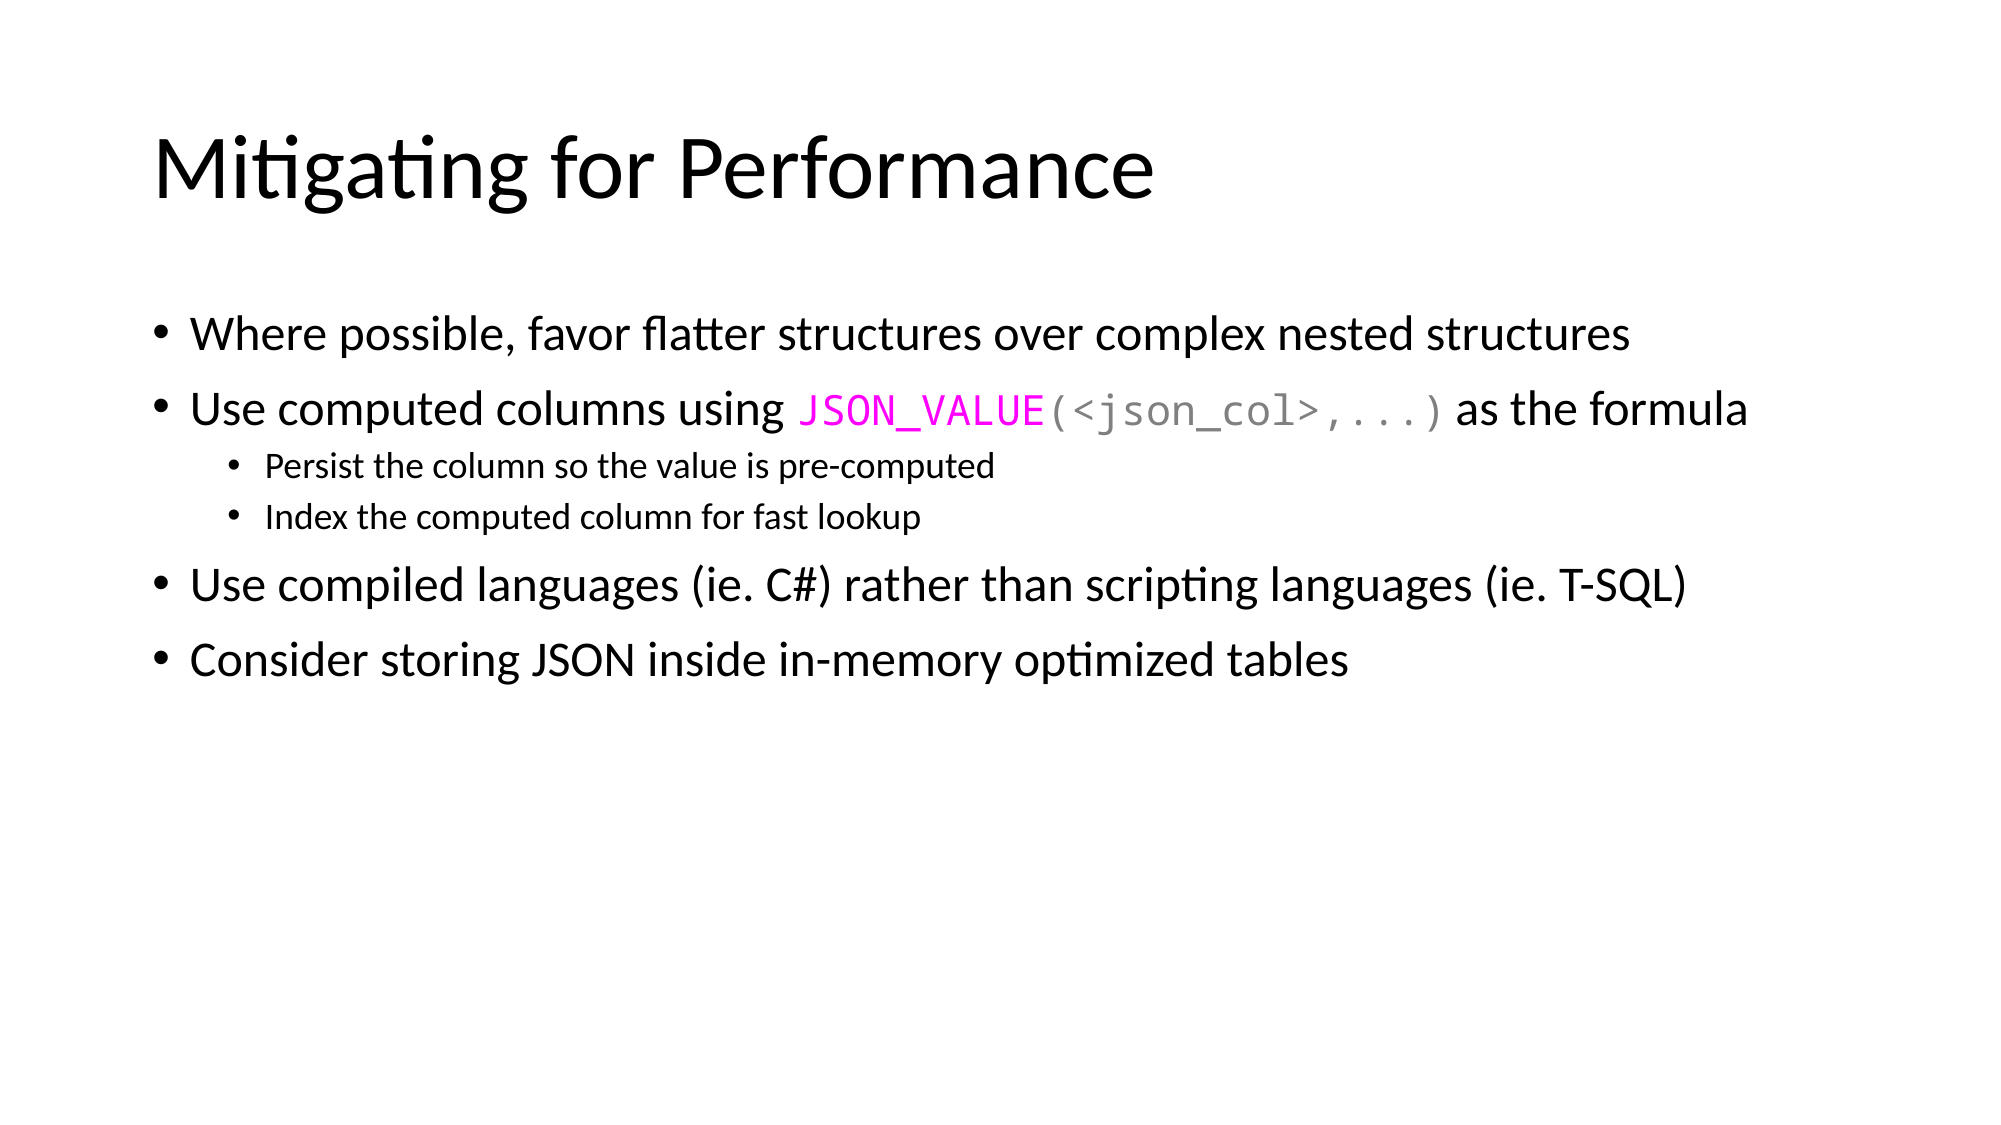

# Mitigating for Performance
Where possible, favor flatter structures over complex nested structures
Use computed columns using JSON_VALUE(<json_col>,...) as the formula
Persist the column so the value is pre-computed
Index the computed column for fast lookup
Use compiled languages (ie. C#) rather than scripting languages (ie. T-SQL)
Consider storing JSON inside in-memory optimized tables